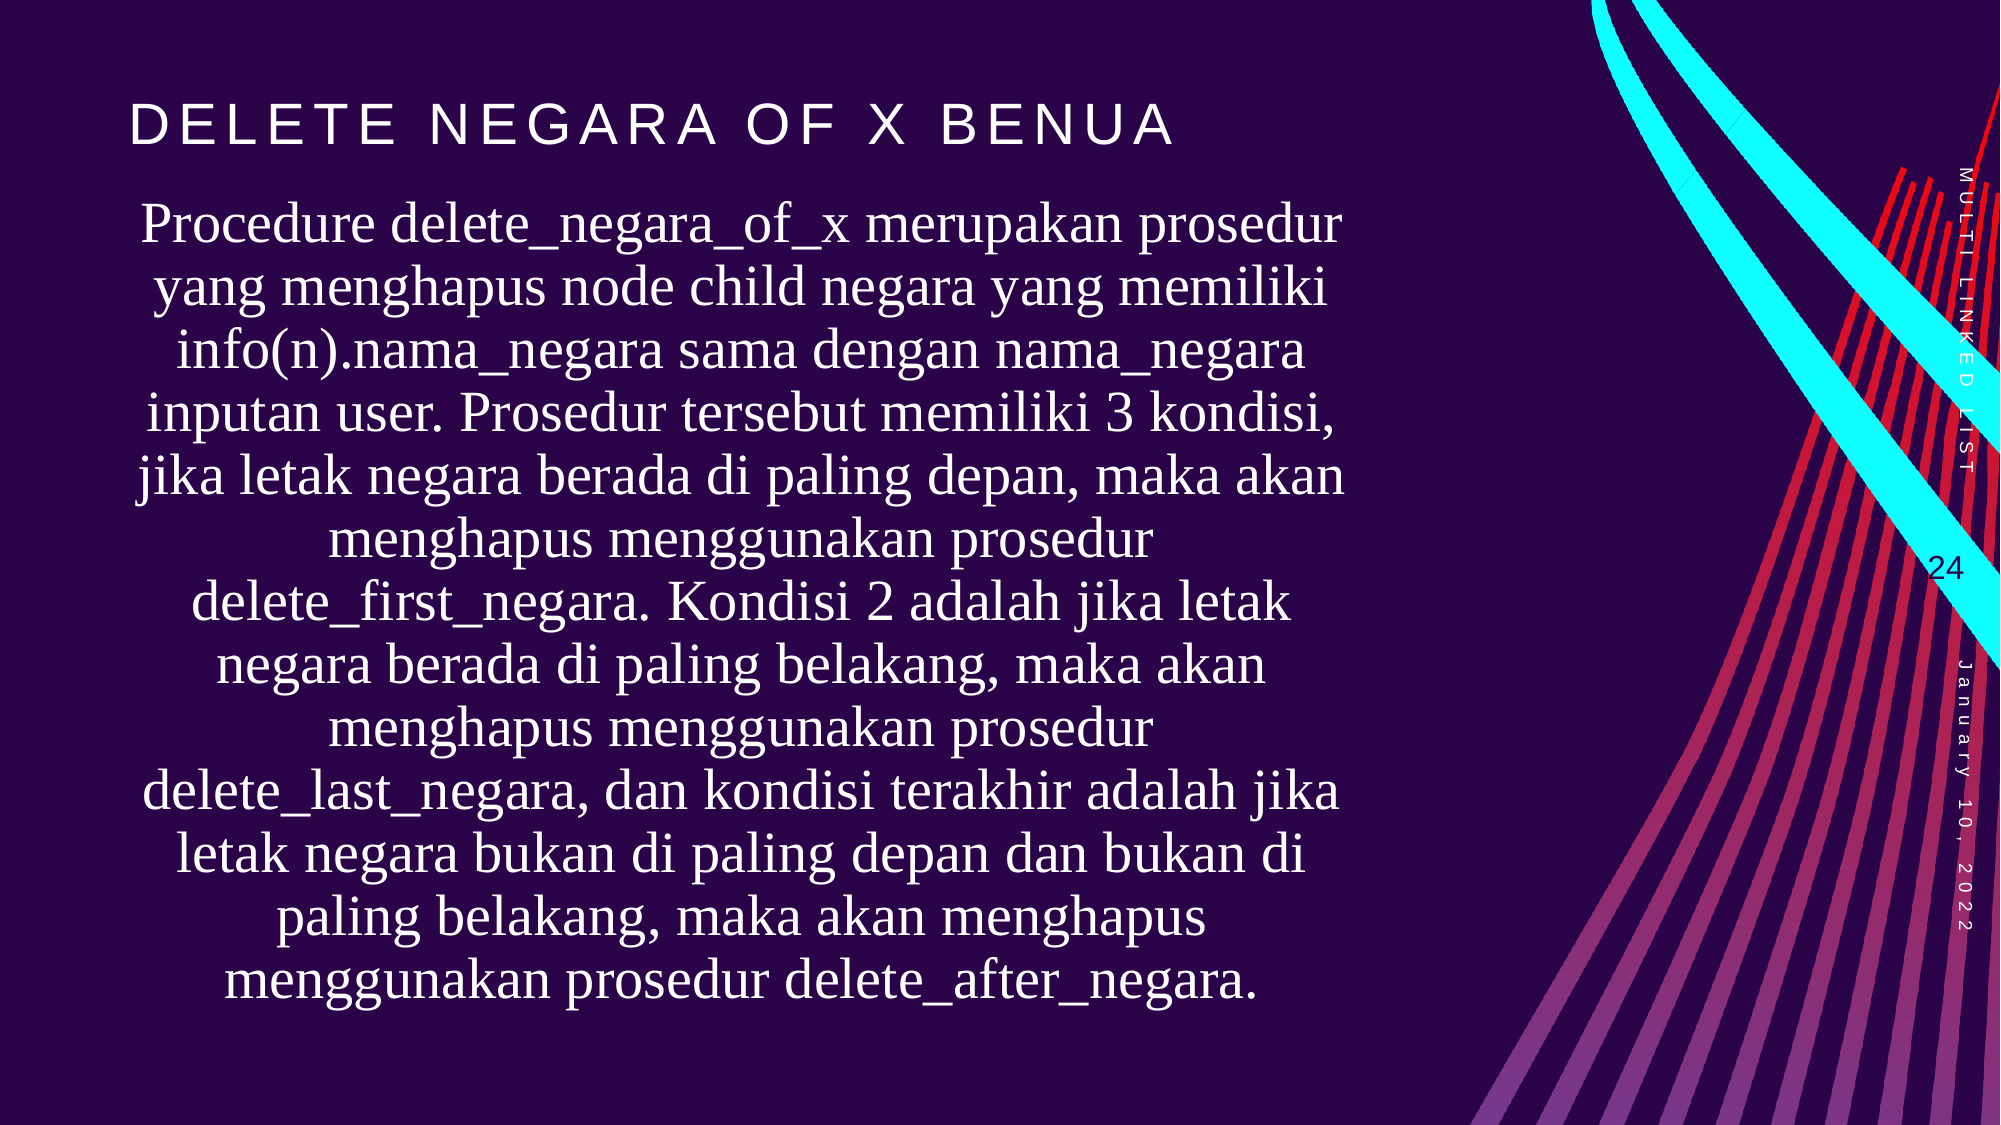

# DELETE NEGARA OF X BENUA
Procedure delete_negara_of_x merupakan prosedur yang menghapus node child negara yang memiliki info(n).nama_negara sama dengan nama_negara inputan user. Prosedur tersebut memiliki 3 kondisi, jika letak negara berada di paling depan, maka akan menghapus menggunakan prosedur delete_first_negara. Kondisi 2 adalah jika letak negara berada di paling belakang, maka akan menghapus menggunakan prosedur delete_last_negara, dan kondisi terakhir adalah jika letak negara bukan di paling depan dan bukan di paling belakang, maka akan menghapus menggunakan prosedur delete_after_negara.
MULTI LINKED LIST

24
January 10, 2022